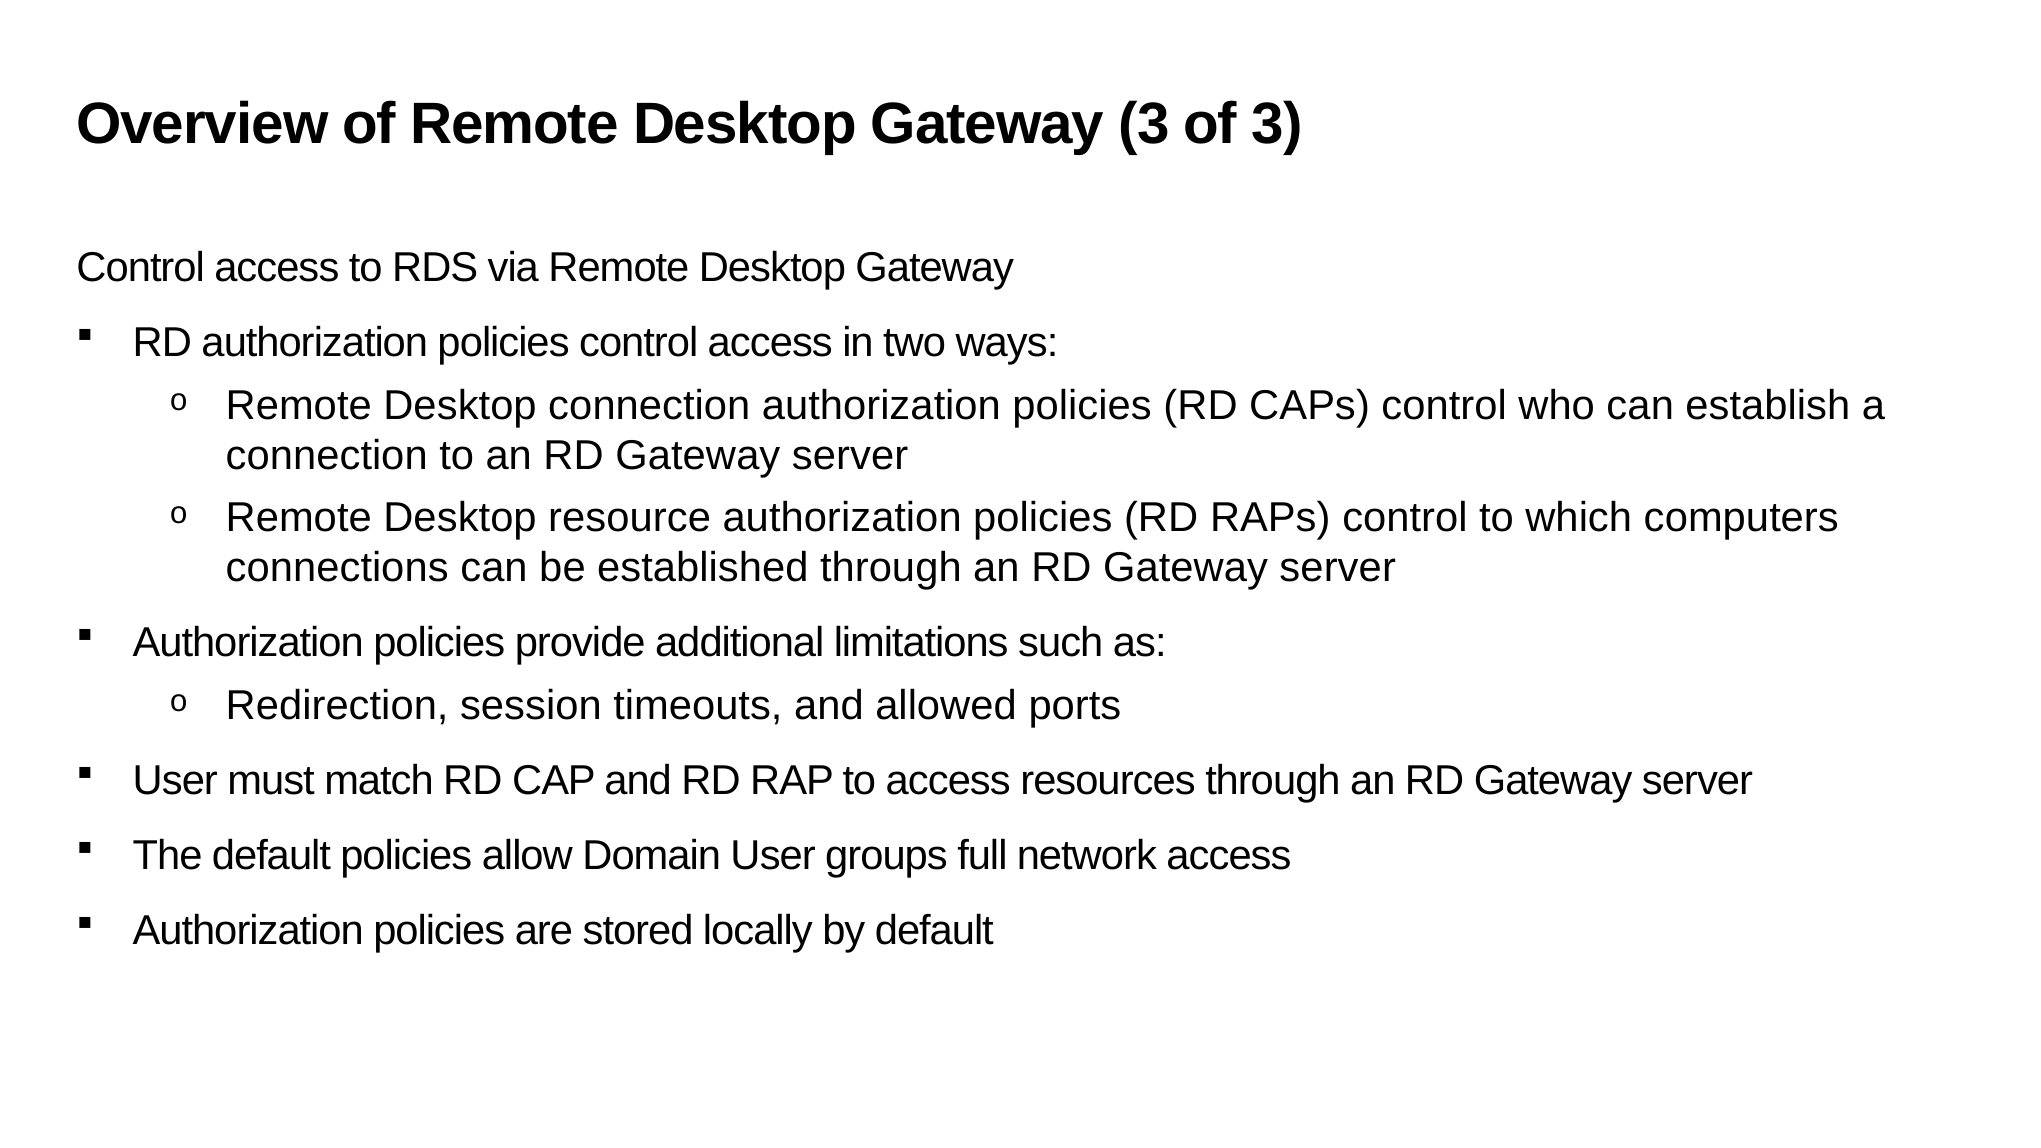

# Overview of Remote Desktop Gateway (3 of 3)
Control access to RDS via Remote Desktop Gateway
RD authorization policies control access in two ways:
Remote Desktop connection authorization policies (RD CAPs) control who can establish a connection to an RD Gateway server
Remote Desktop resource authorization policies (RD RAPs) control to which computers connections can be established through an RD Gateway server
Authorization policies provide additional limitations such as:
Redirection, session timeouts, and allowed ports
User must match RD CAP and RD RAP to access resources through an RD Gateway server
The default policies allow Domain User groups full network access
Authorization policies are stored locally by default